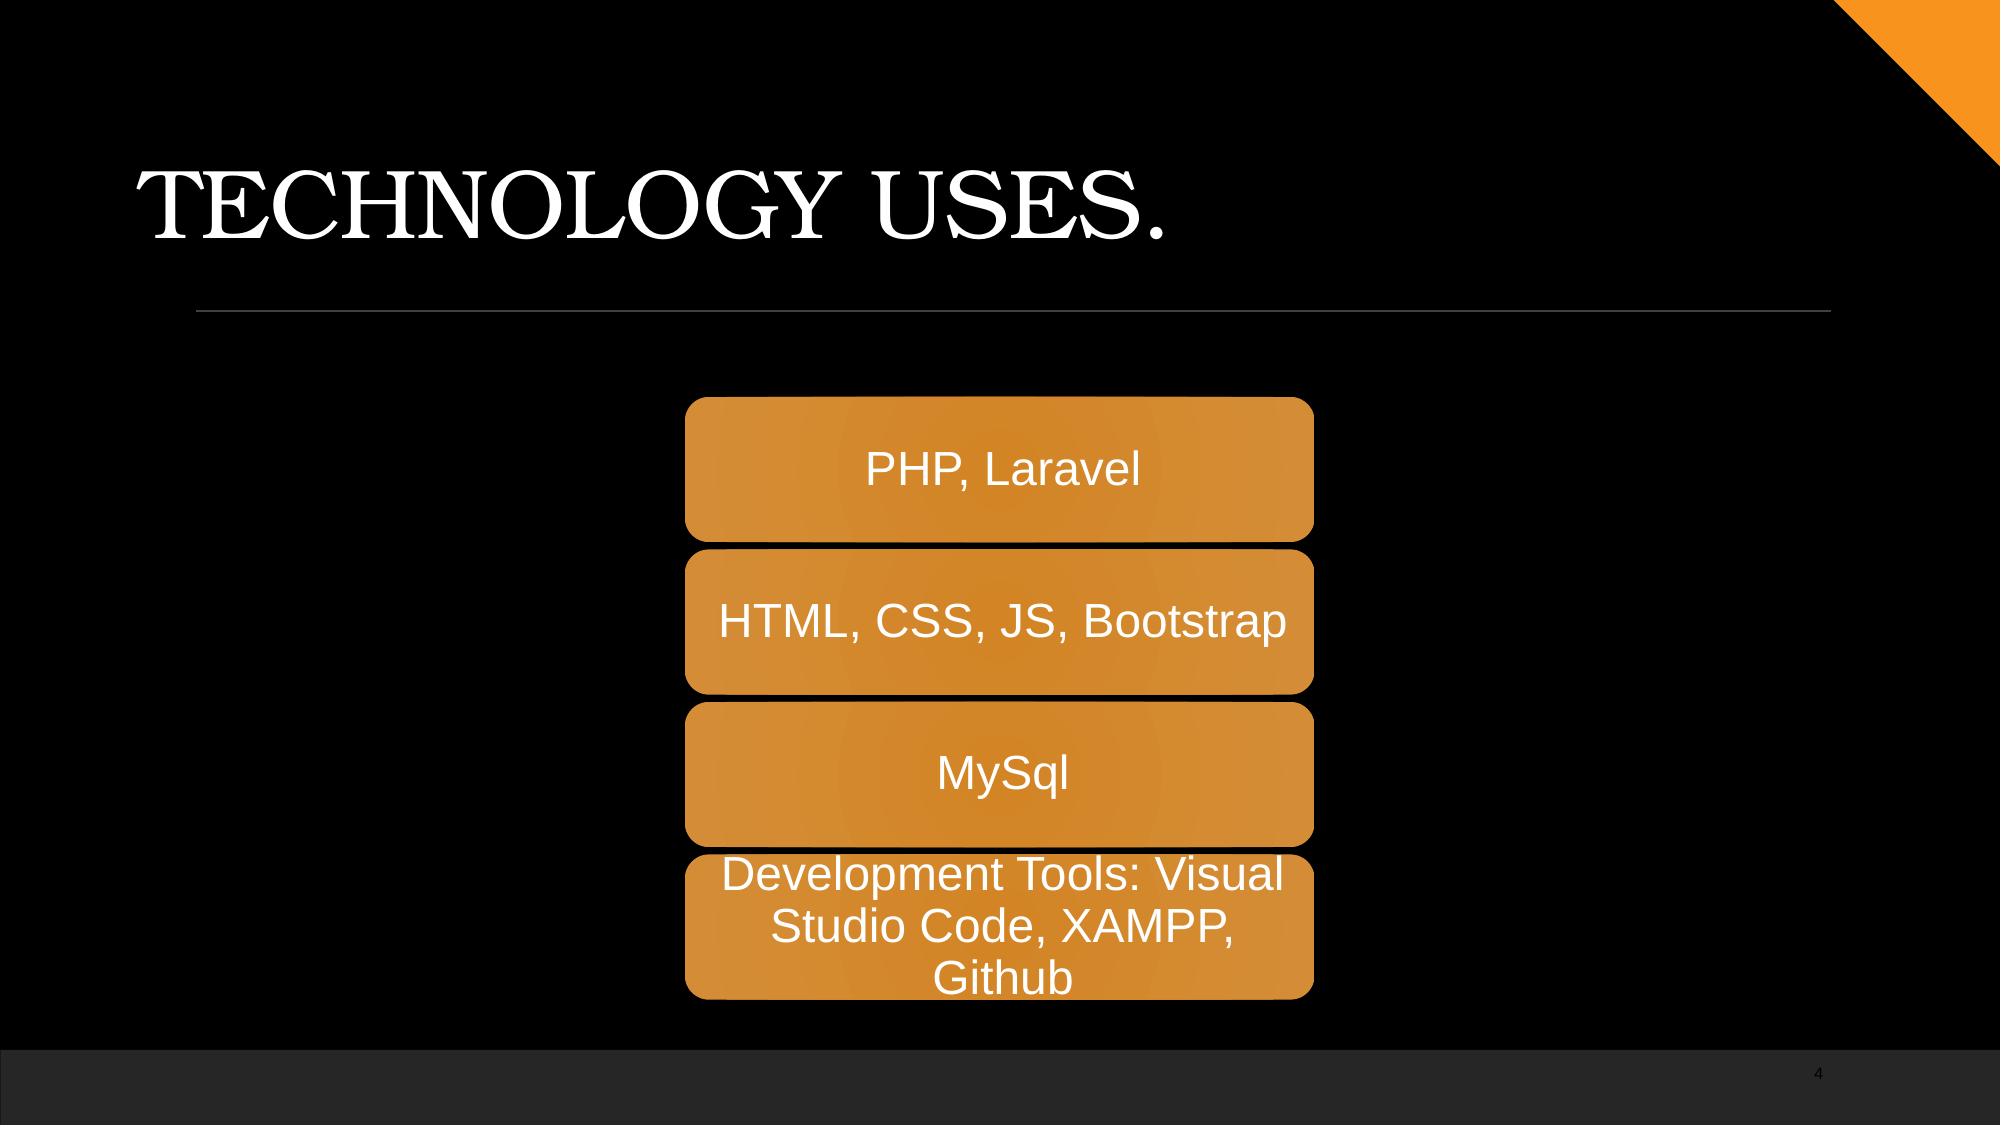

# Technology Uses.
PHP, Laravel
HTML, CSS, JS, Bootstrap
MySql
Development Tools: Visual Studio Code, XAMPP, Github
4